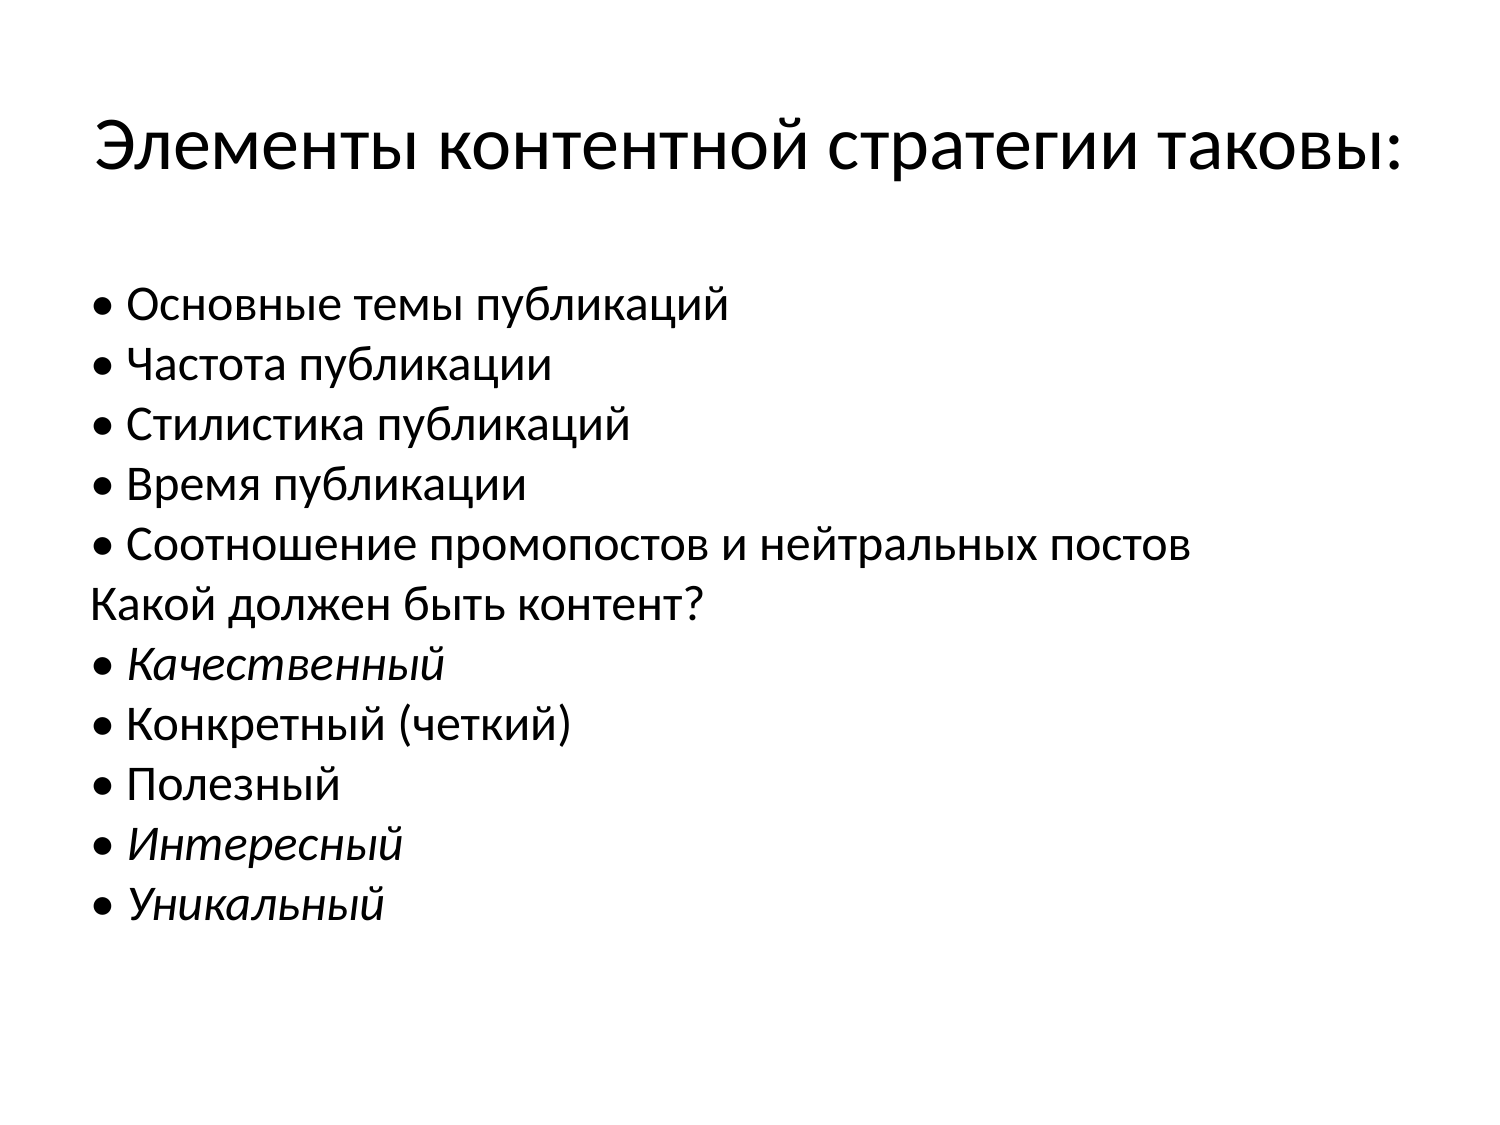

# Элементы контентной стратегии таковы:
• Основные темы публикаций
• Частота публикации
• Стилистика публикаций
• Время публикации
• Соотношение промопостов и нейтральных постов
Какой должен быть контент?
• Качественный
• Конкретный (четкий)
• Полезный
• Интересный
• Уникальный